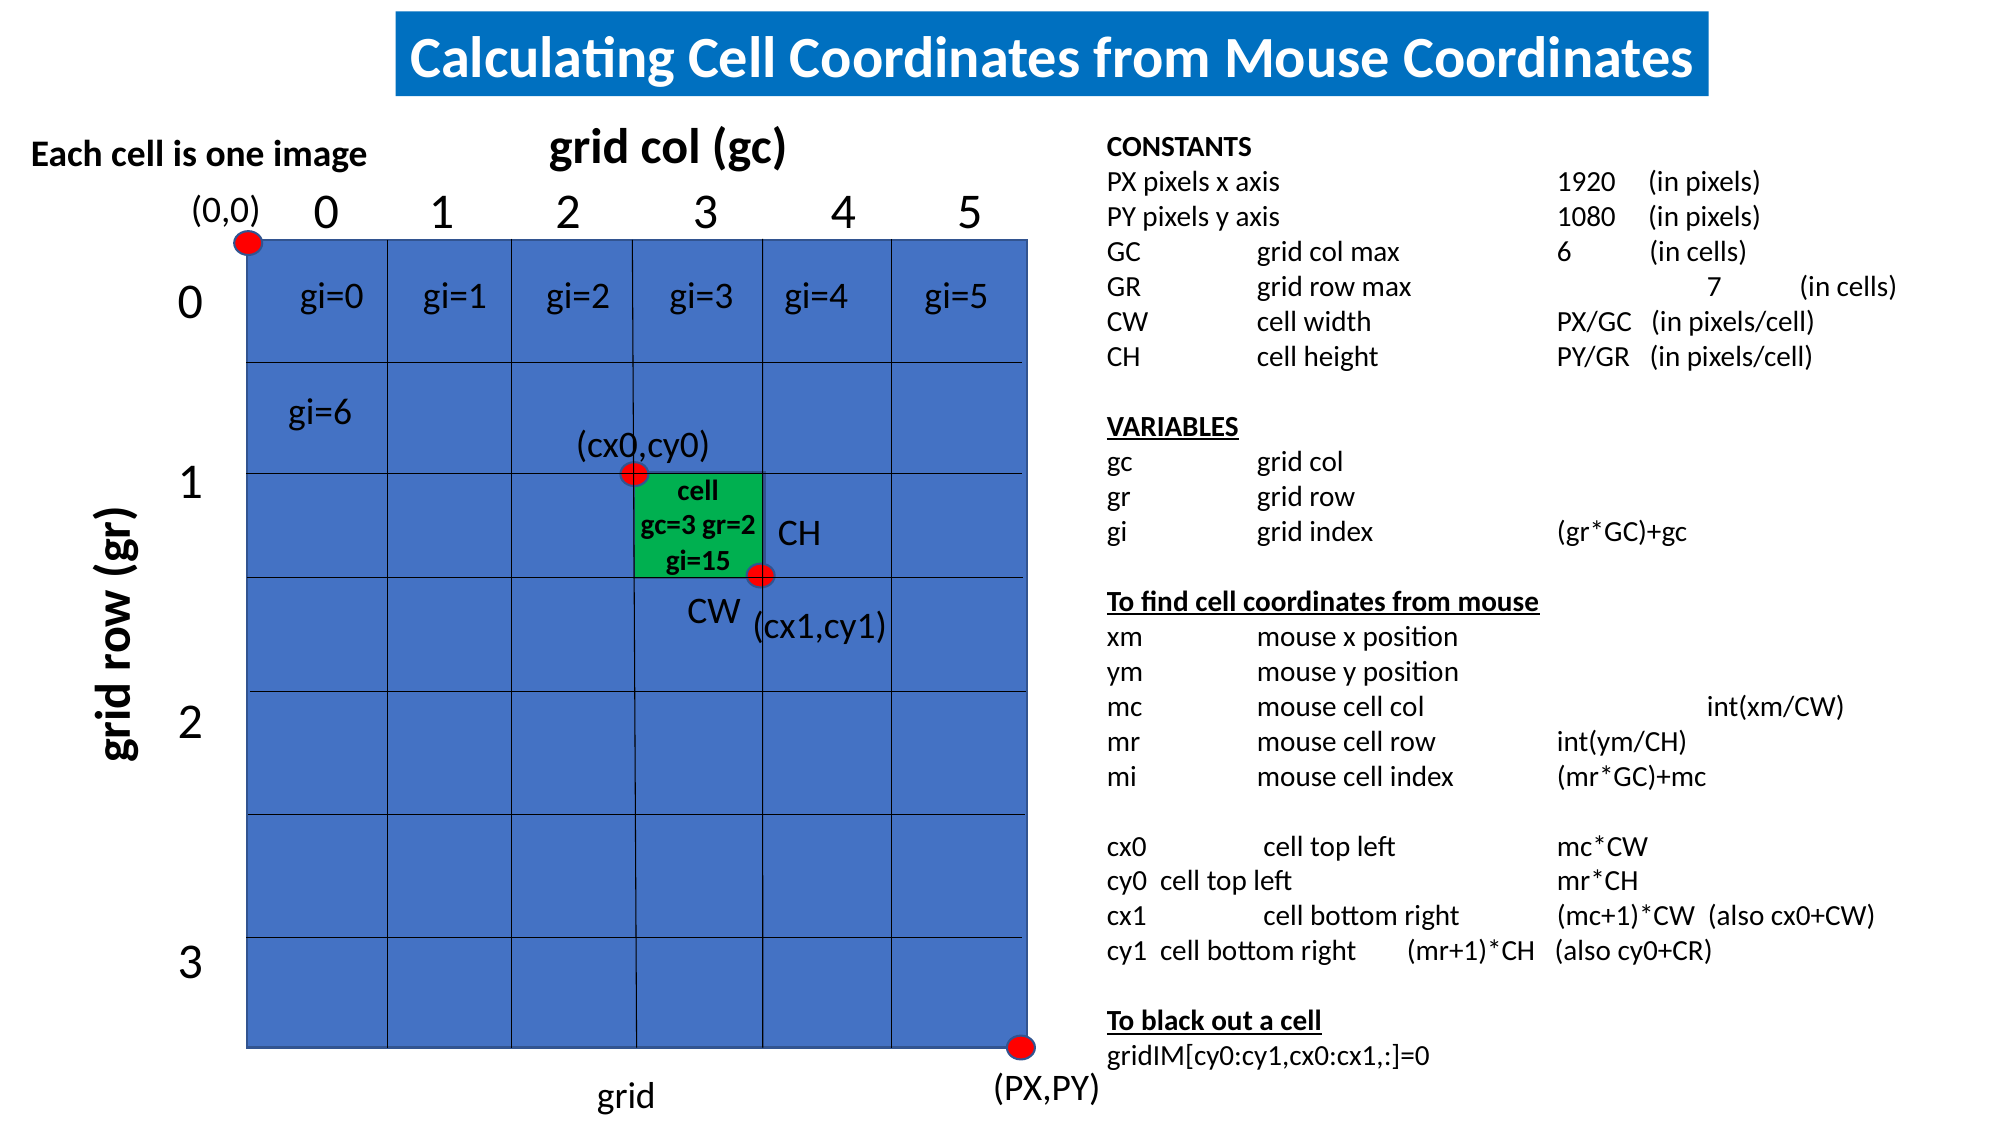

Calculating Cell Coordinates from Mouse Coordinates
grid col (gc)
CONSTANTS
PX pixels x axis		1920     (in pixels)
PY pixels y axis 		1080     (in pixels)
GC	grid col max		6            (in cells)
GR	grid row max		7            (in cells)
CW	cell width		PX/GC   (in pixels/cell)
CH	cell height		PY/GR   (in pixels/cell)

VARIABLES
gc	grid col
gr	grid row
gi 	grid index 		(gr*GC)+gc

To find cell coordinates from mouse
xm	mouse x position
ym	mouse y position
mc	mouse cell col		int(xm/CW)
mr	mouse cell row	int(ym/CH)
mi 	mouse cell index	(mr*GC)+mc

cx0	 cell top left		mc*CW
cy0  cell top left		mr*CH
cx1 	 cell bottom right	(mc+1)*CW  (also cx0+CW)
cy1  cell bottom right	(mr+1)*CH   (also cy0+CR)

To black out a cell
gridIM[cy0:cy1,cx0:cx1,:]=0

Each cell is one image
0        1         2          3          4         5
(0,0)

0
        1

2

3

4

5

6

gi=0       gi=1       gi=2       gi=3      gi=4         gi=5
gi=6
(cx0,cy0)

cell
gc=3 gr=2
gi=15

CH

CW
grid row (gr)
(cx1,cy1)

(PX,PY)
grid